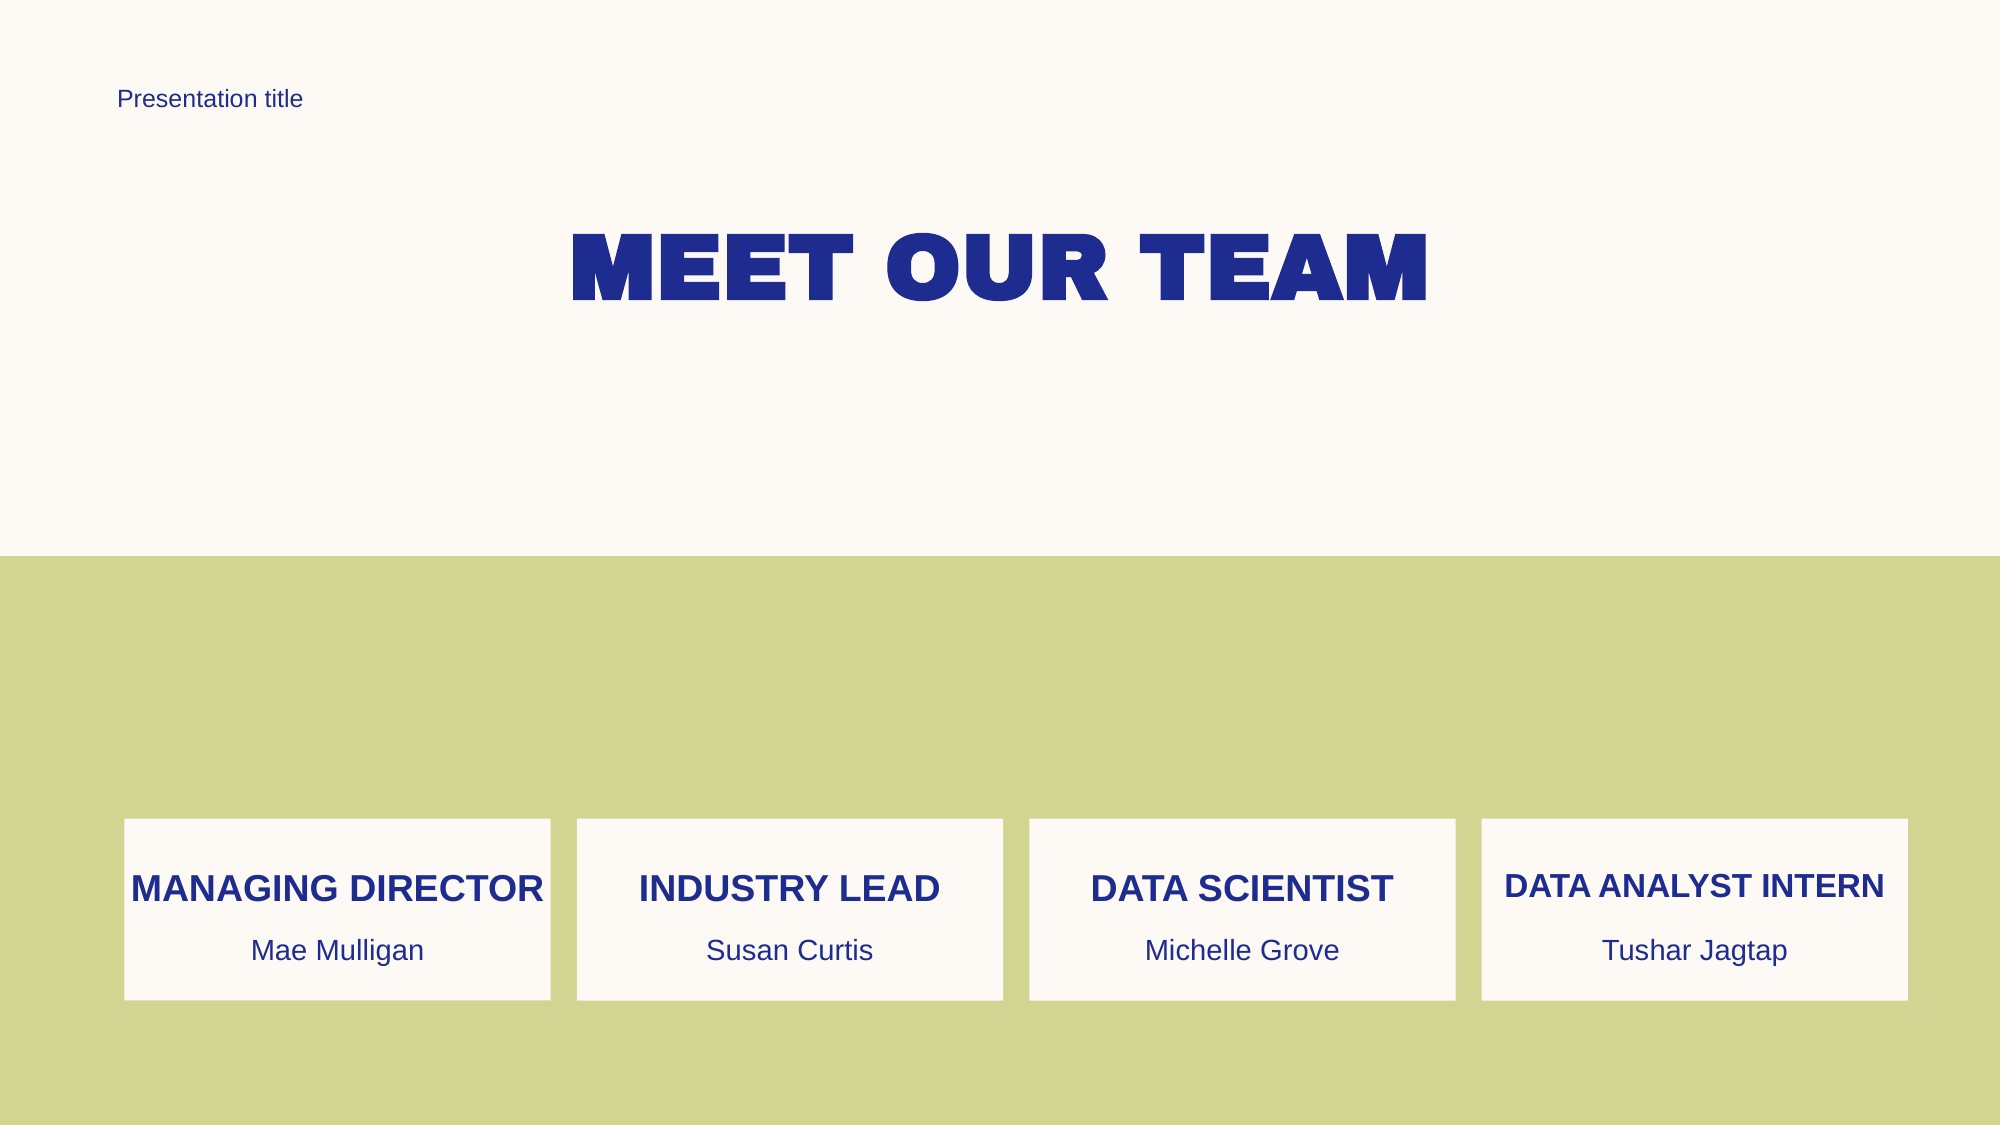

Presentation title
5
# MEET OUR TEAM
Managing Director

Industry Lead

Data Scientist
Data Analyst Intern
​
Susan Curtis
Mae Mulligan
Michelle Grove
Tushar Jagtap